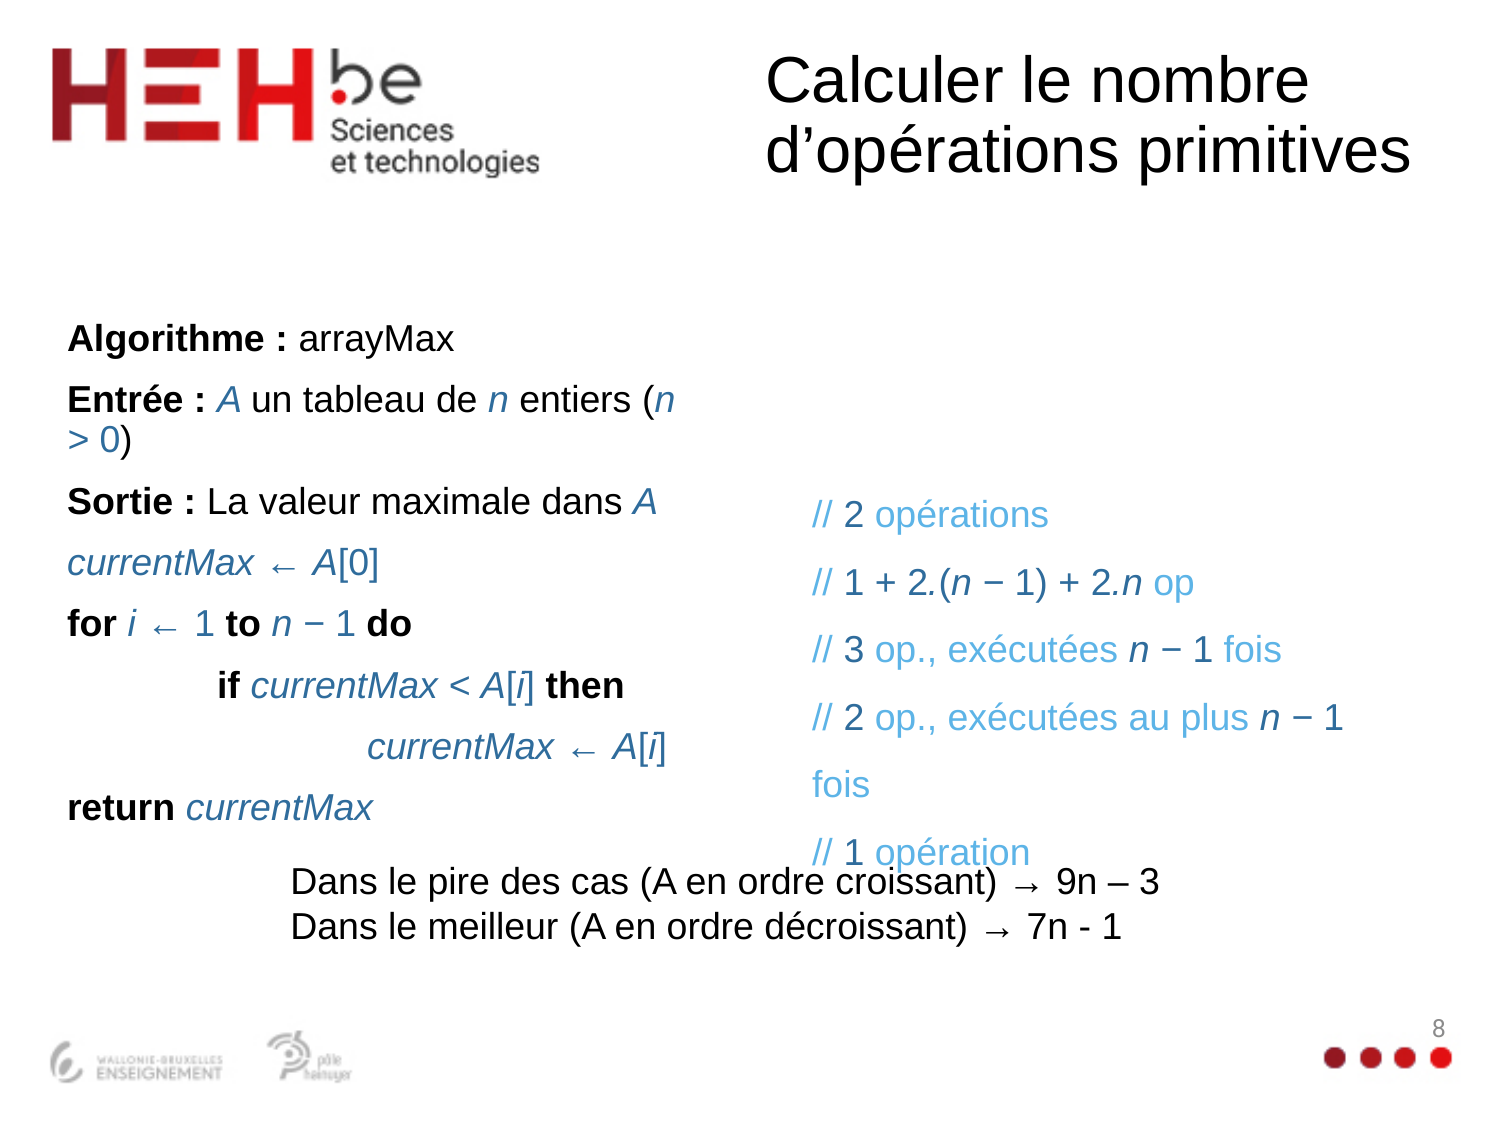

# Calculer le nombre d’opérations primitives
Algorithme : arrayMax
Entrée : A un tableau de n entiers (n > 0)
Sortie : La valeur maximale dans A
currentMax ← A[0]
for i ← 1 to n − 1 do
	if currentMax < A[i] then
		currentMax ← A[i]
return currentMax
// 2 opérations
// 1 + 2.(n − 1) + 2.n op
// 3 op., exécutées n − 1 fois
// 2 op., exécutées au plus n − 1 fois
// 1 opération
Dans le pire des cas (A en ordre croissant) → 9n – 3
Dans le meilleur (A en ordre décroissant) → 7n - 1
8